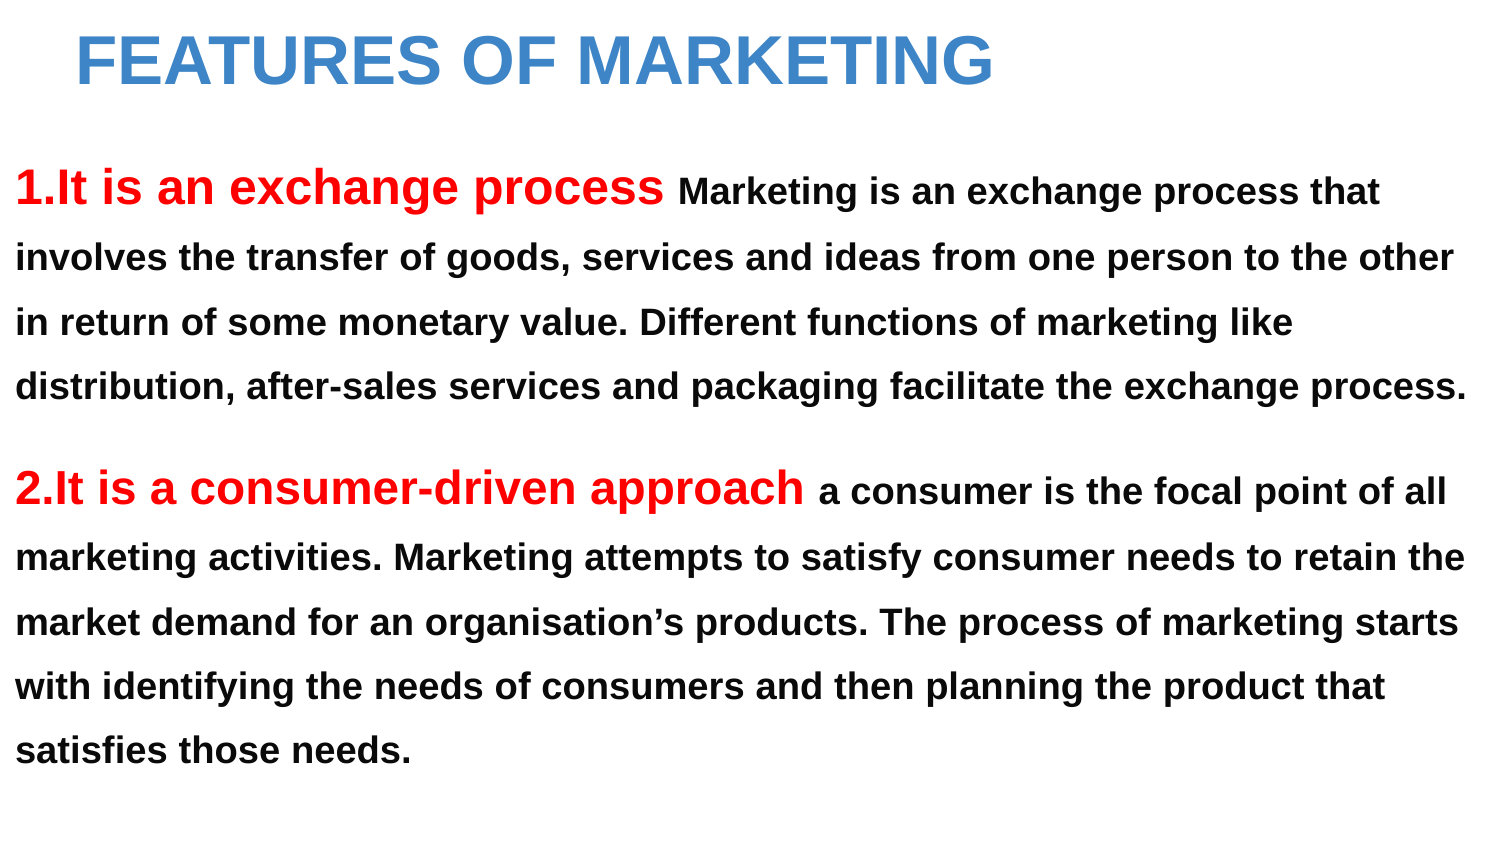

# FEATURES OF MARKETING
1.It is an exchange process Marketing is an exchange process that involves the transfer of goods, services and ideas from one person to the other in return of some monetary value. Different functions of marketing like distribution, after-sales services and packaging facilitate the exchange process.
2.It is a consumer-driven approach a consumer is the focal point of all marketing activities. Marketing attempts to satisfy consumer needs to retain the market demand for an organisation’s products. The process of marketing starts with identifying the needs of consumers and then planning the product that satisfies those needs.